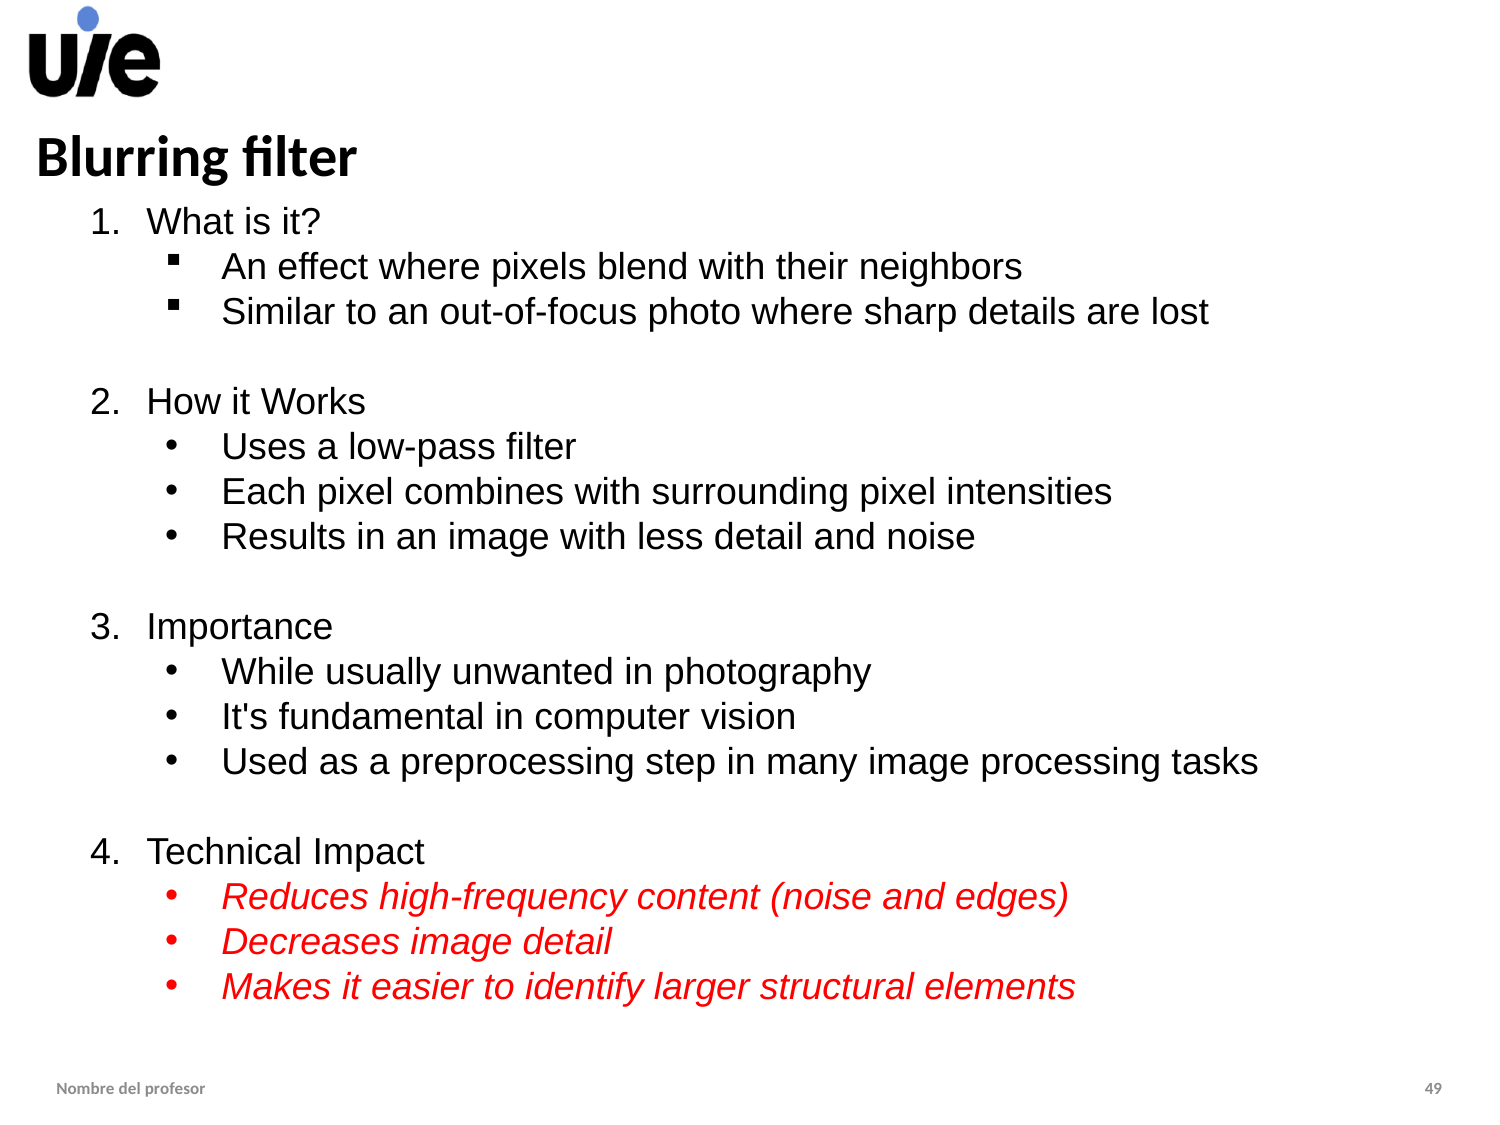

# Blurring filter
What is it?
An effect where pixels blend with their neighbors
Similar to an out-of-focus photo where sharp details are lost

How it Works
Uses a low-pass filter
Each pixel combines with surrounding pixel intensities
Results in an image with less detail and noise

Importance
While usually unwanted in photography
It's fundamental in computer vision
Used as a preprocessing step in many image processing tasks

Technical Impact
Reduces high-frequency content (noise and edges)
Decreases image detail
Makes it easier to identify larger structural elements
Nombre del profesor
49